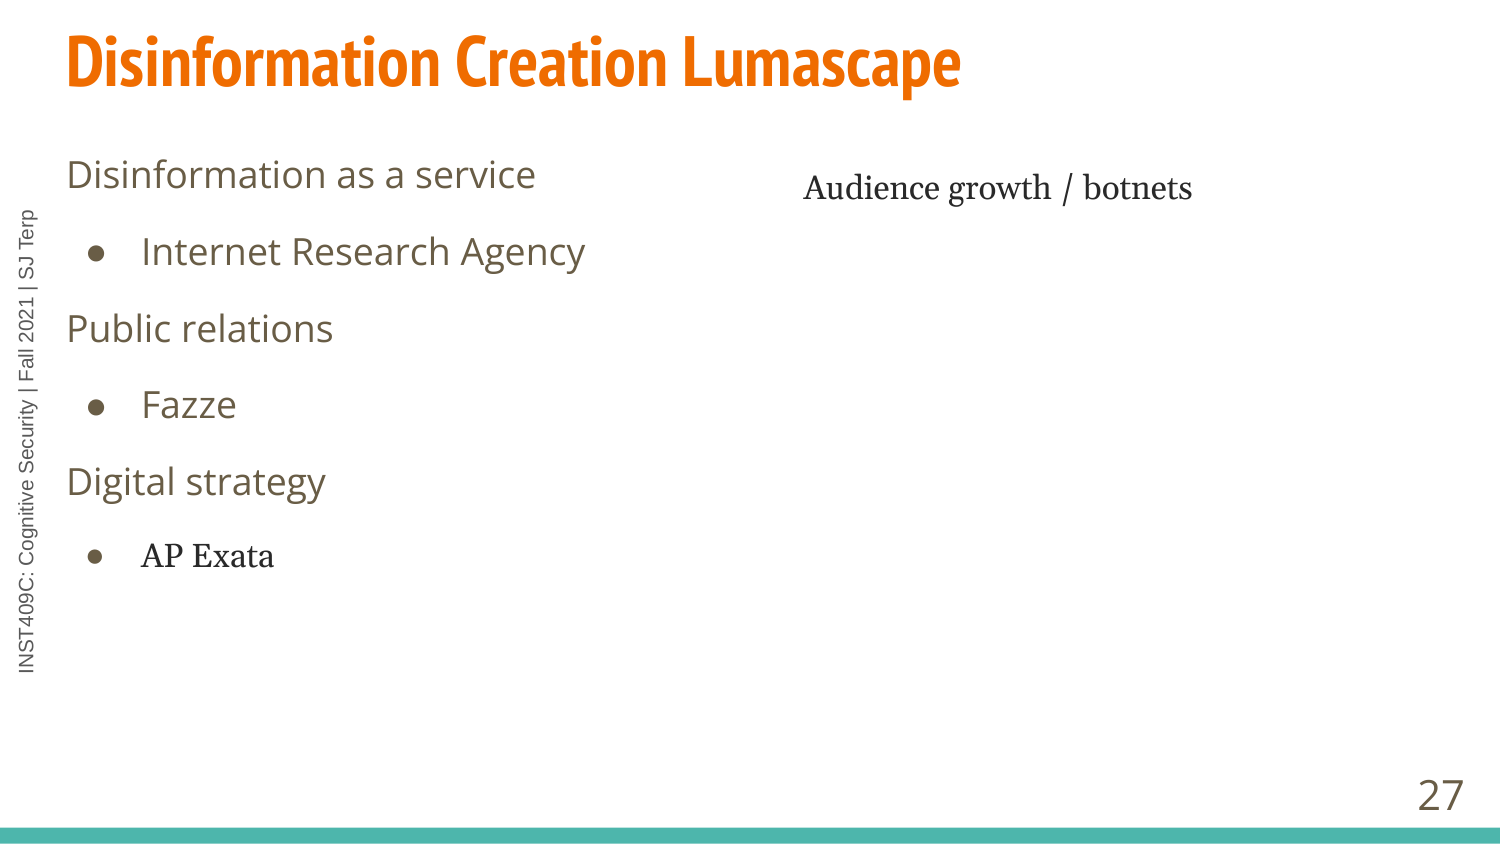

# Disinformation Creation Lumascape
Disinformation as a service
Internet Research Agency
Public relations
Fazze
Digital strategy
AP Exata

Audience growth / botnets

27